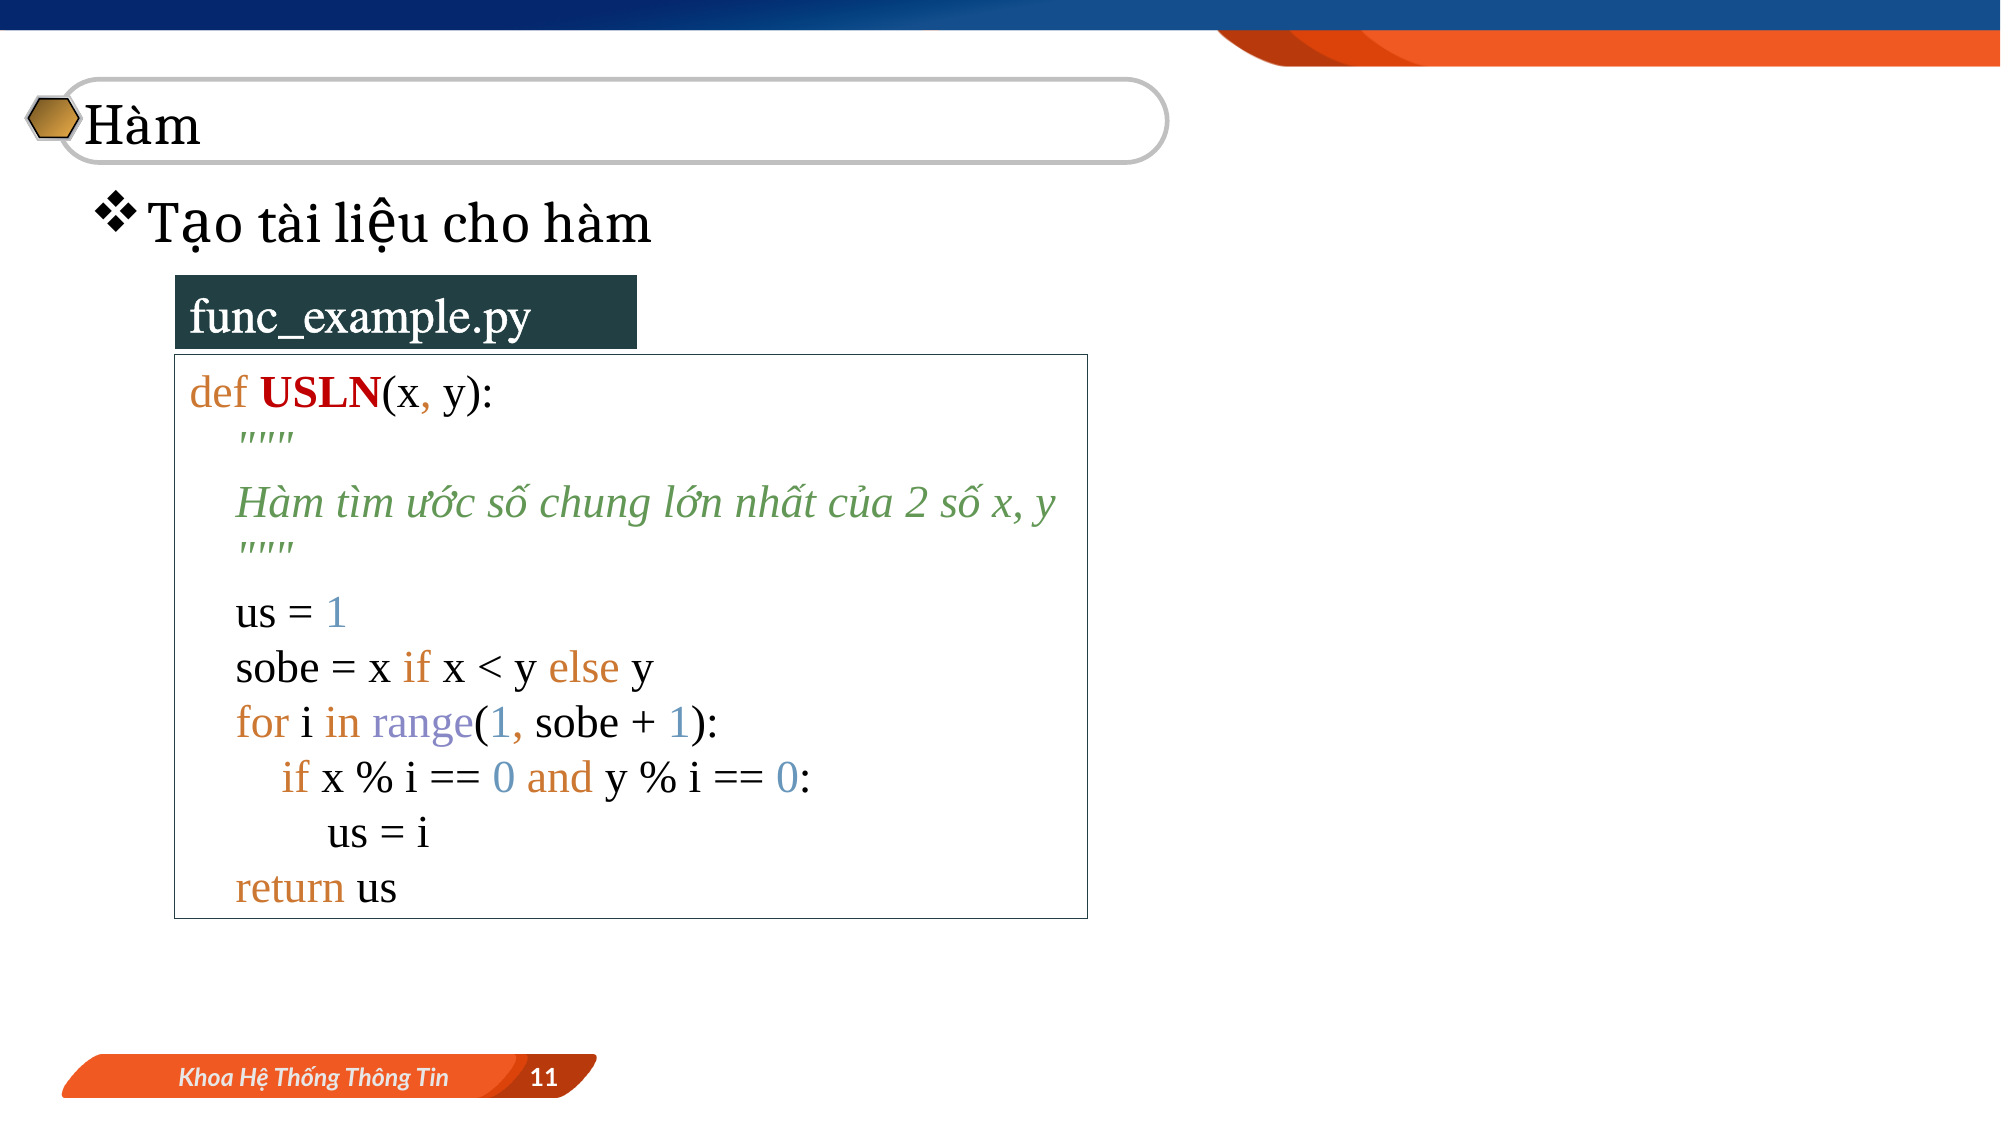

Hàm

Tạo tài liệu cho hàm
func_example.py
def USLN(x, y):
    """
    Hàm tìm ước số chung lớn nhất của 2 số x, y
    """
    us = 1
    sobe = x if x < y else y
    for i in range(1, sobe + 1):
        if x % i == 0 and y % i == 0:
            us = i
    return us
11
Khoa Hệ Thống Thông Tin